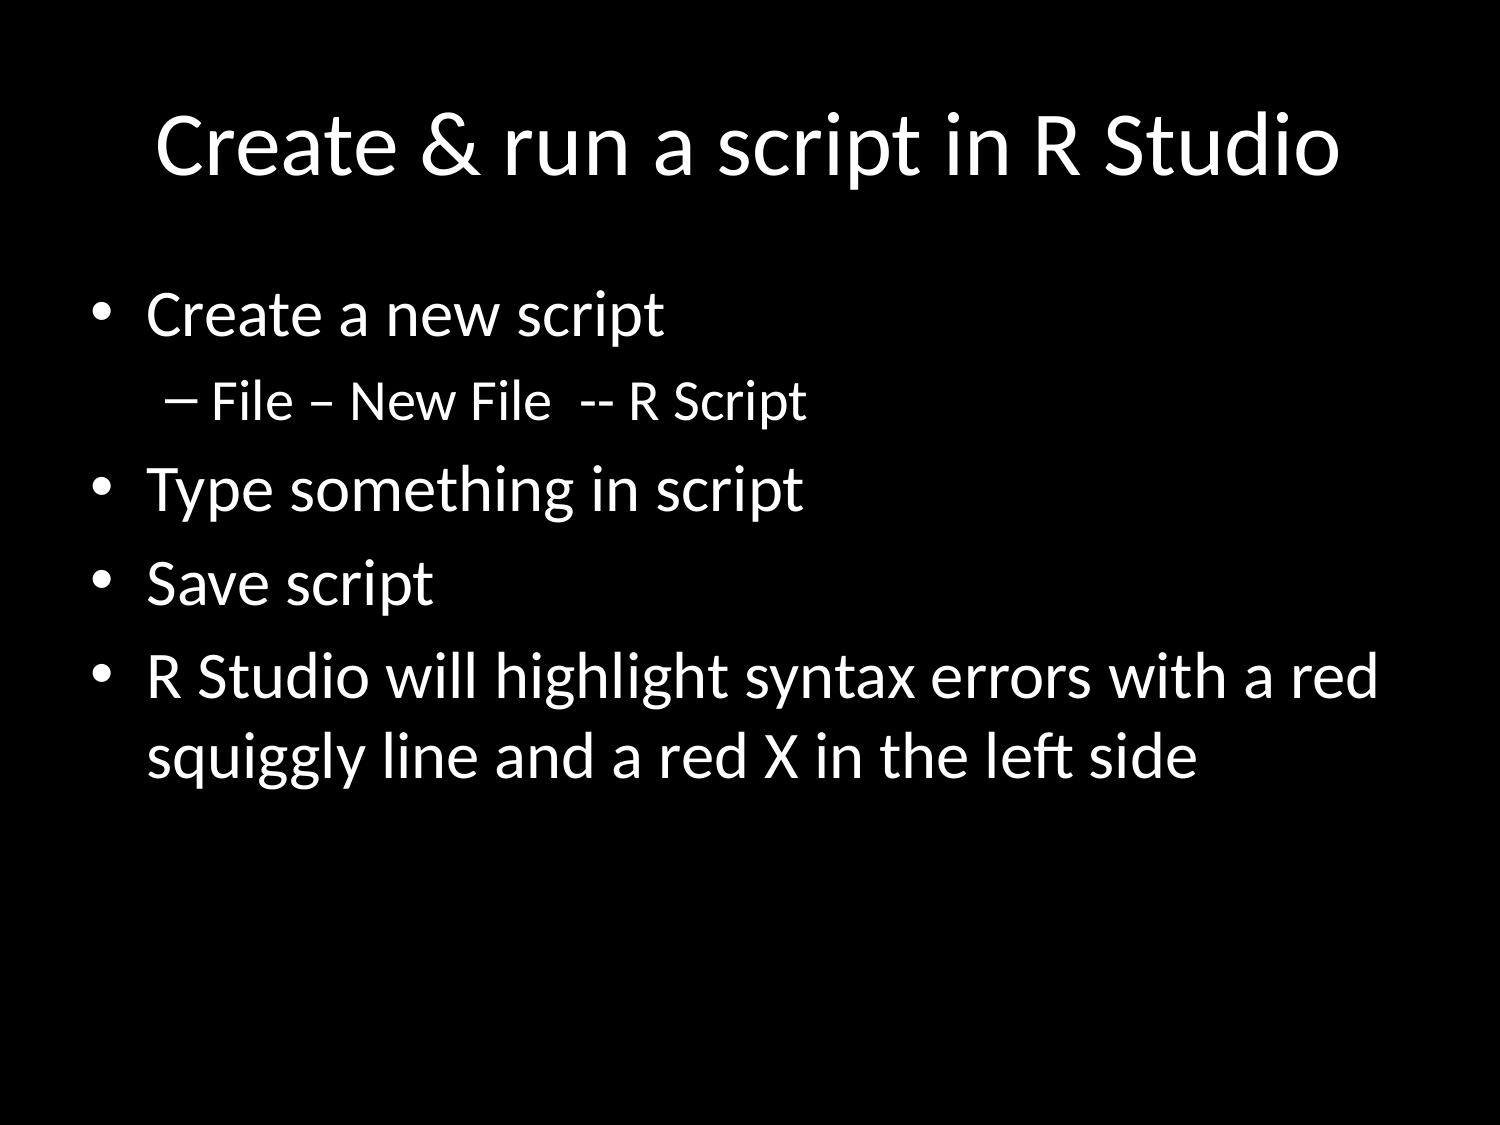

# Create & run a script in R Studio
Create a new script
File – New File  -- R Script
Type something in script
Save script
R Studio will highlight syntax errors with a red squiggly line and a red X in the left side